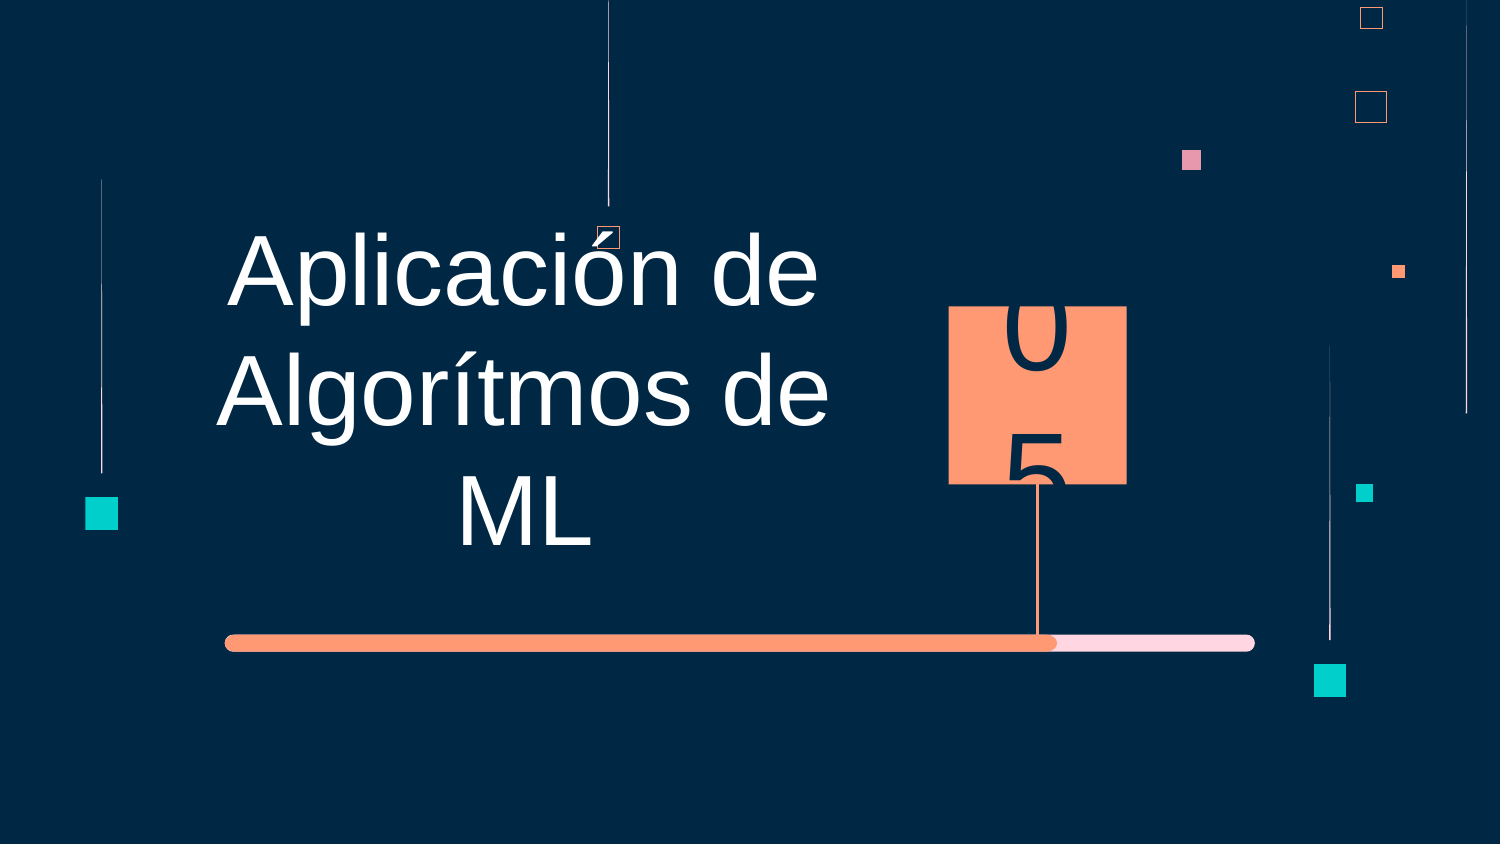

05
# Aplicación de Algorítmos de ML